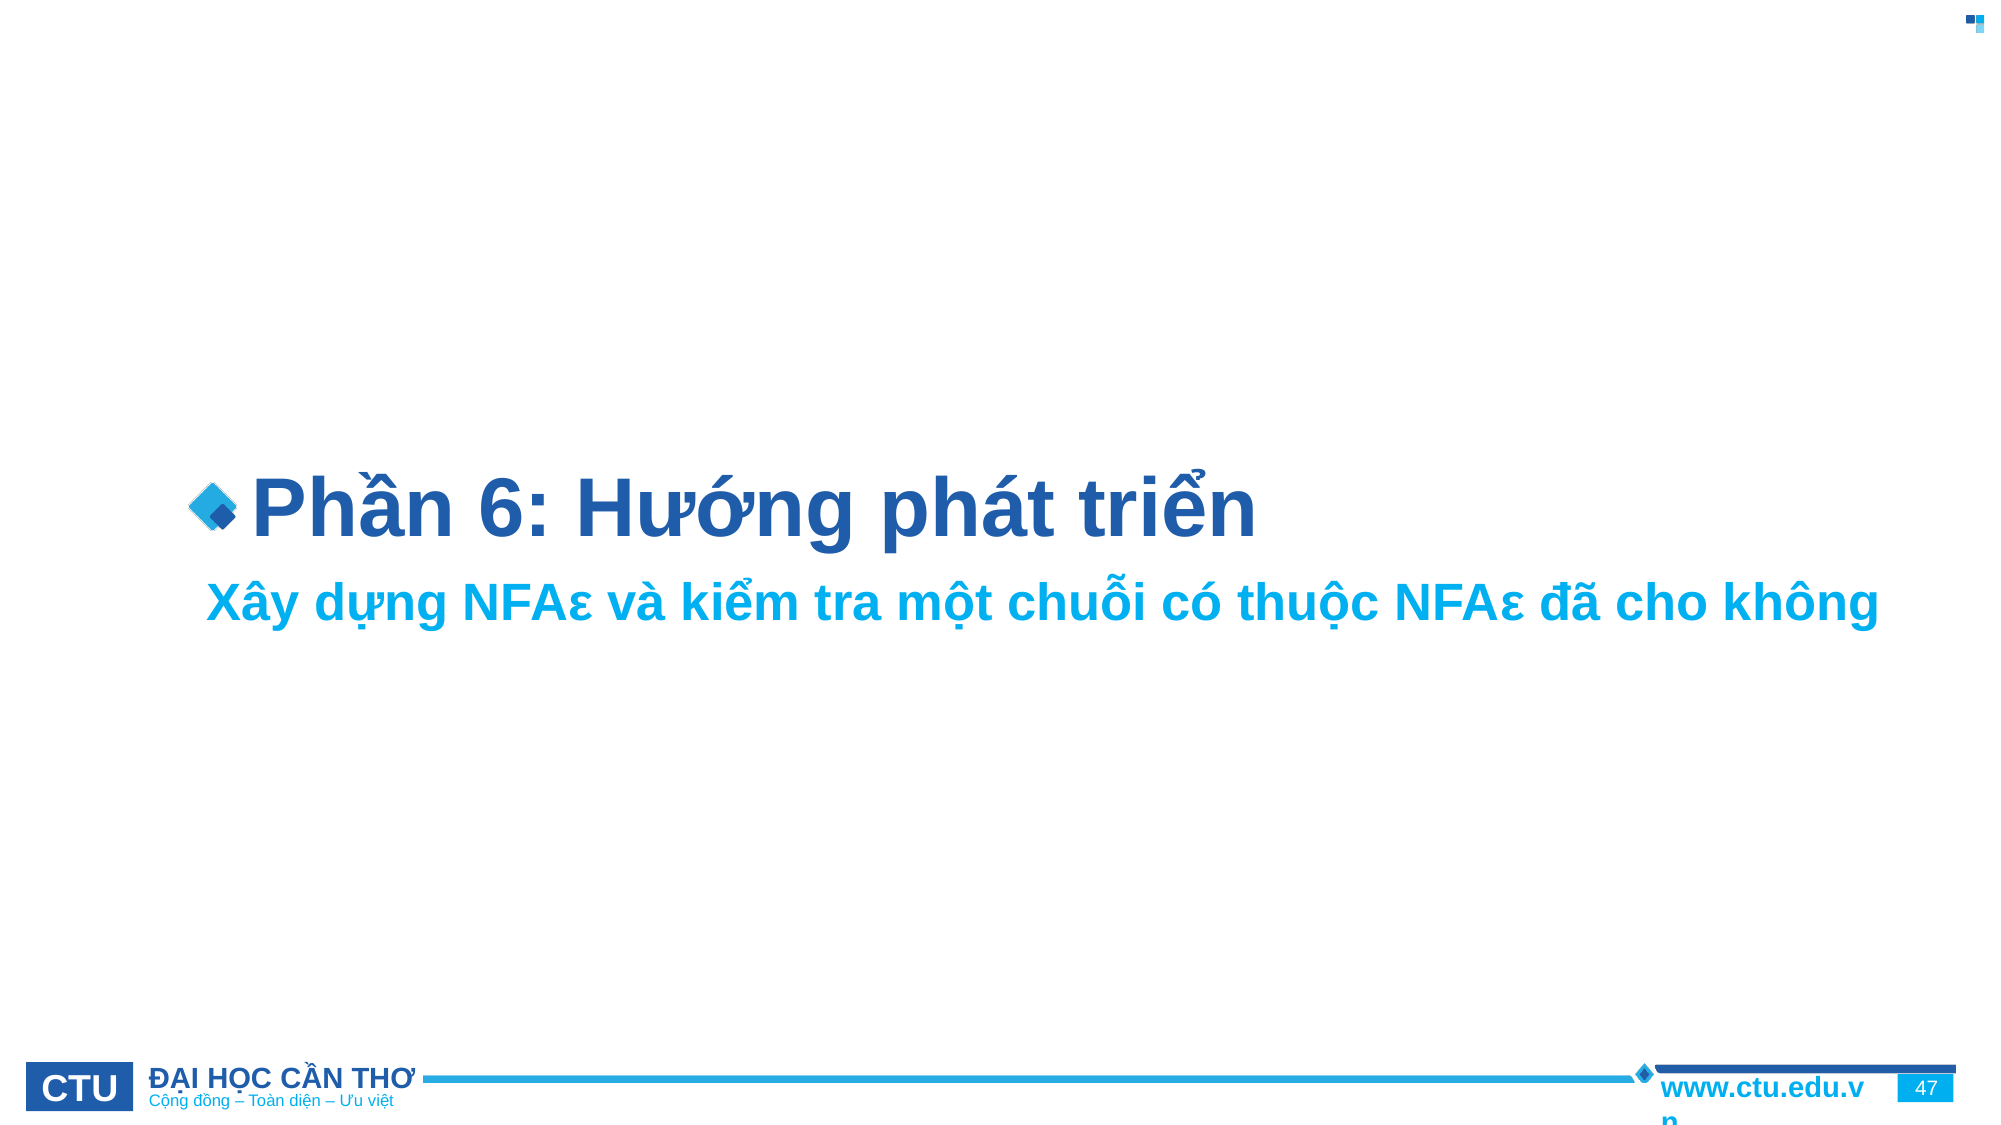

# Phần 6: Hướng phát triển
Xây dựng NFAε và kiểm tra một chuỗi có thuộc NFAε đã cho không